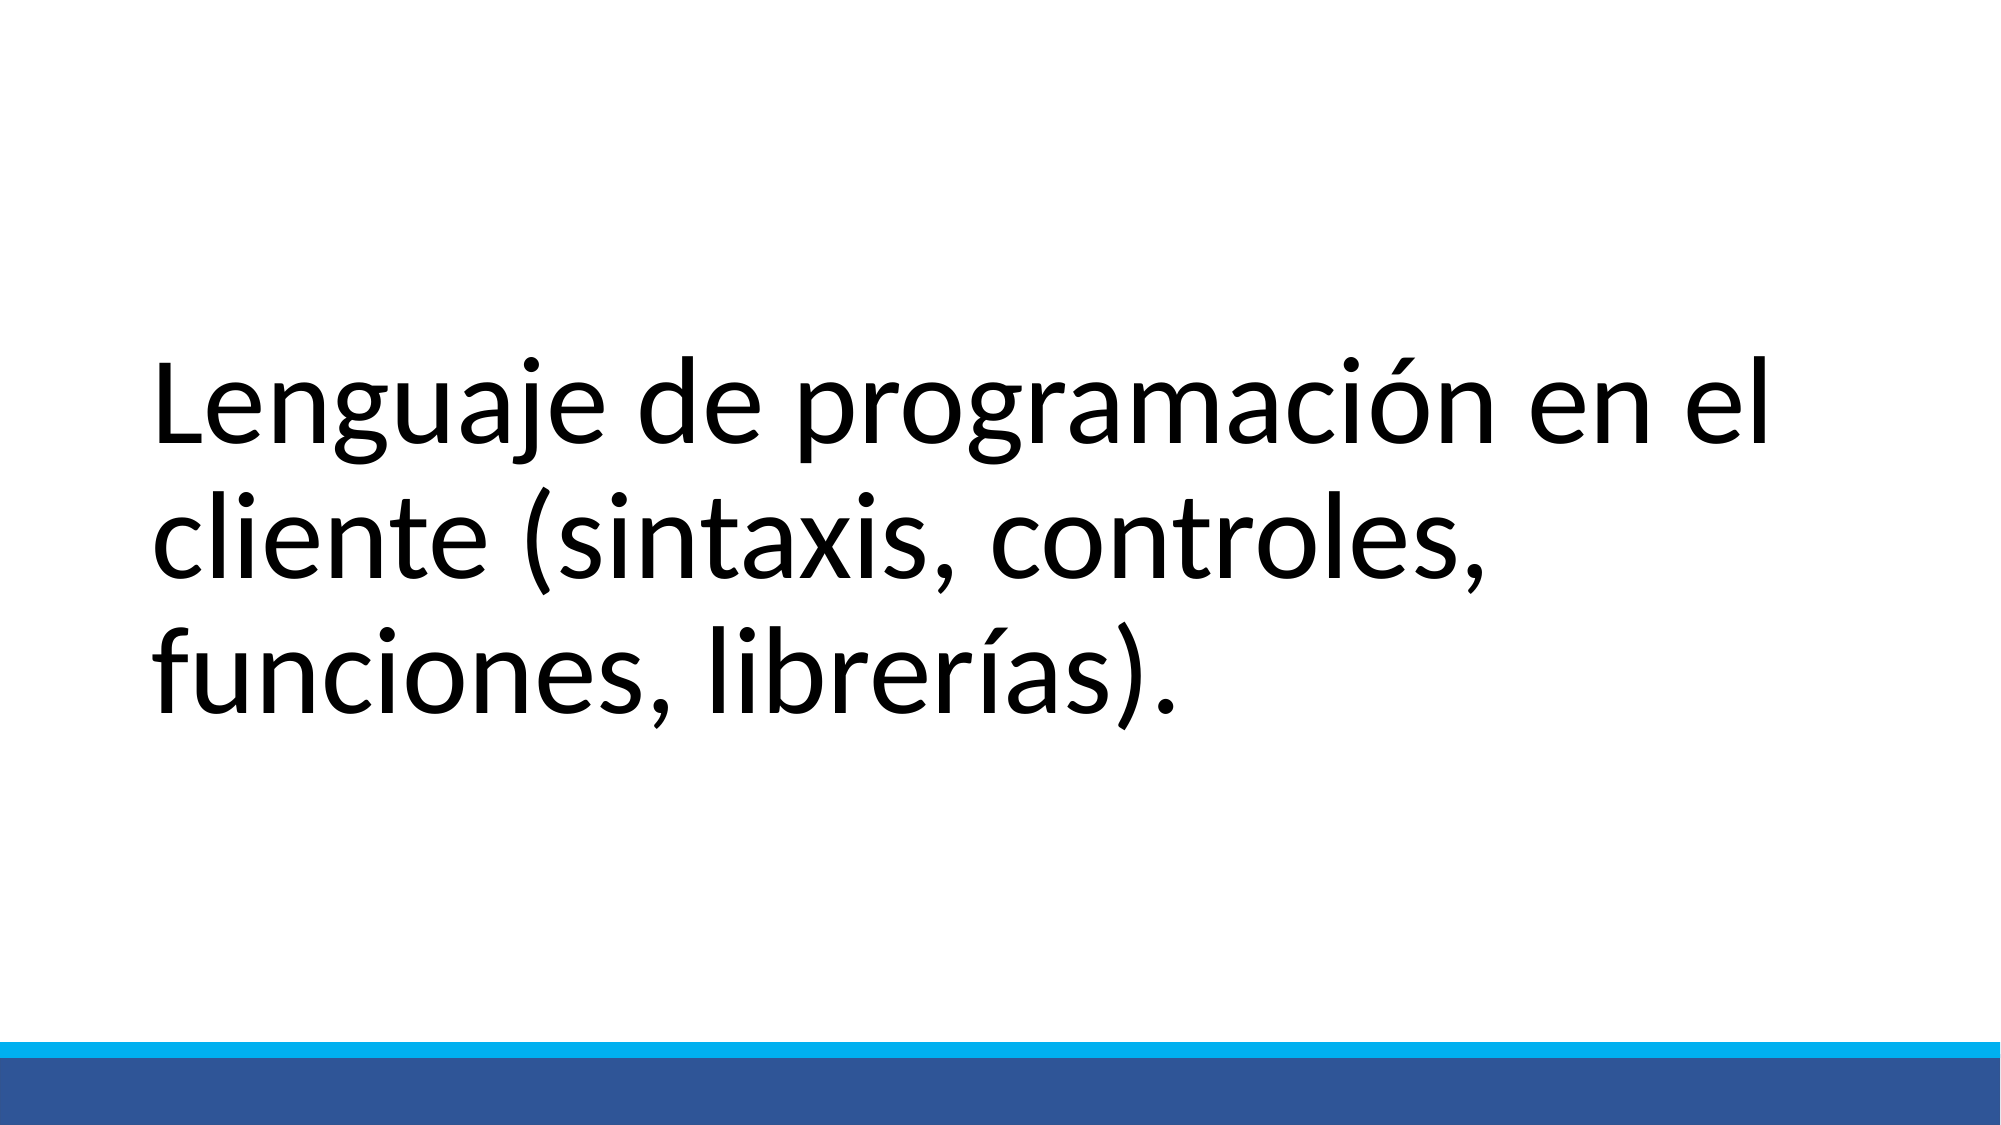

# Lenguaje de programación en el cliente (sintaxis, controles, funciones, librerías).